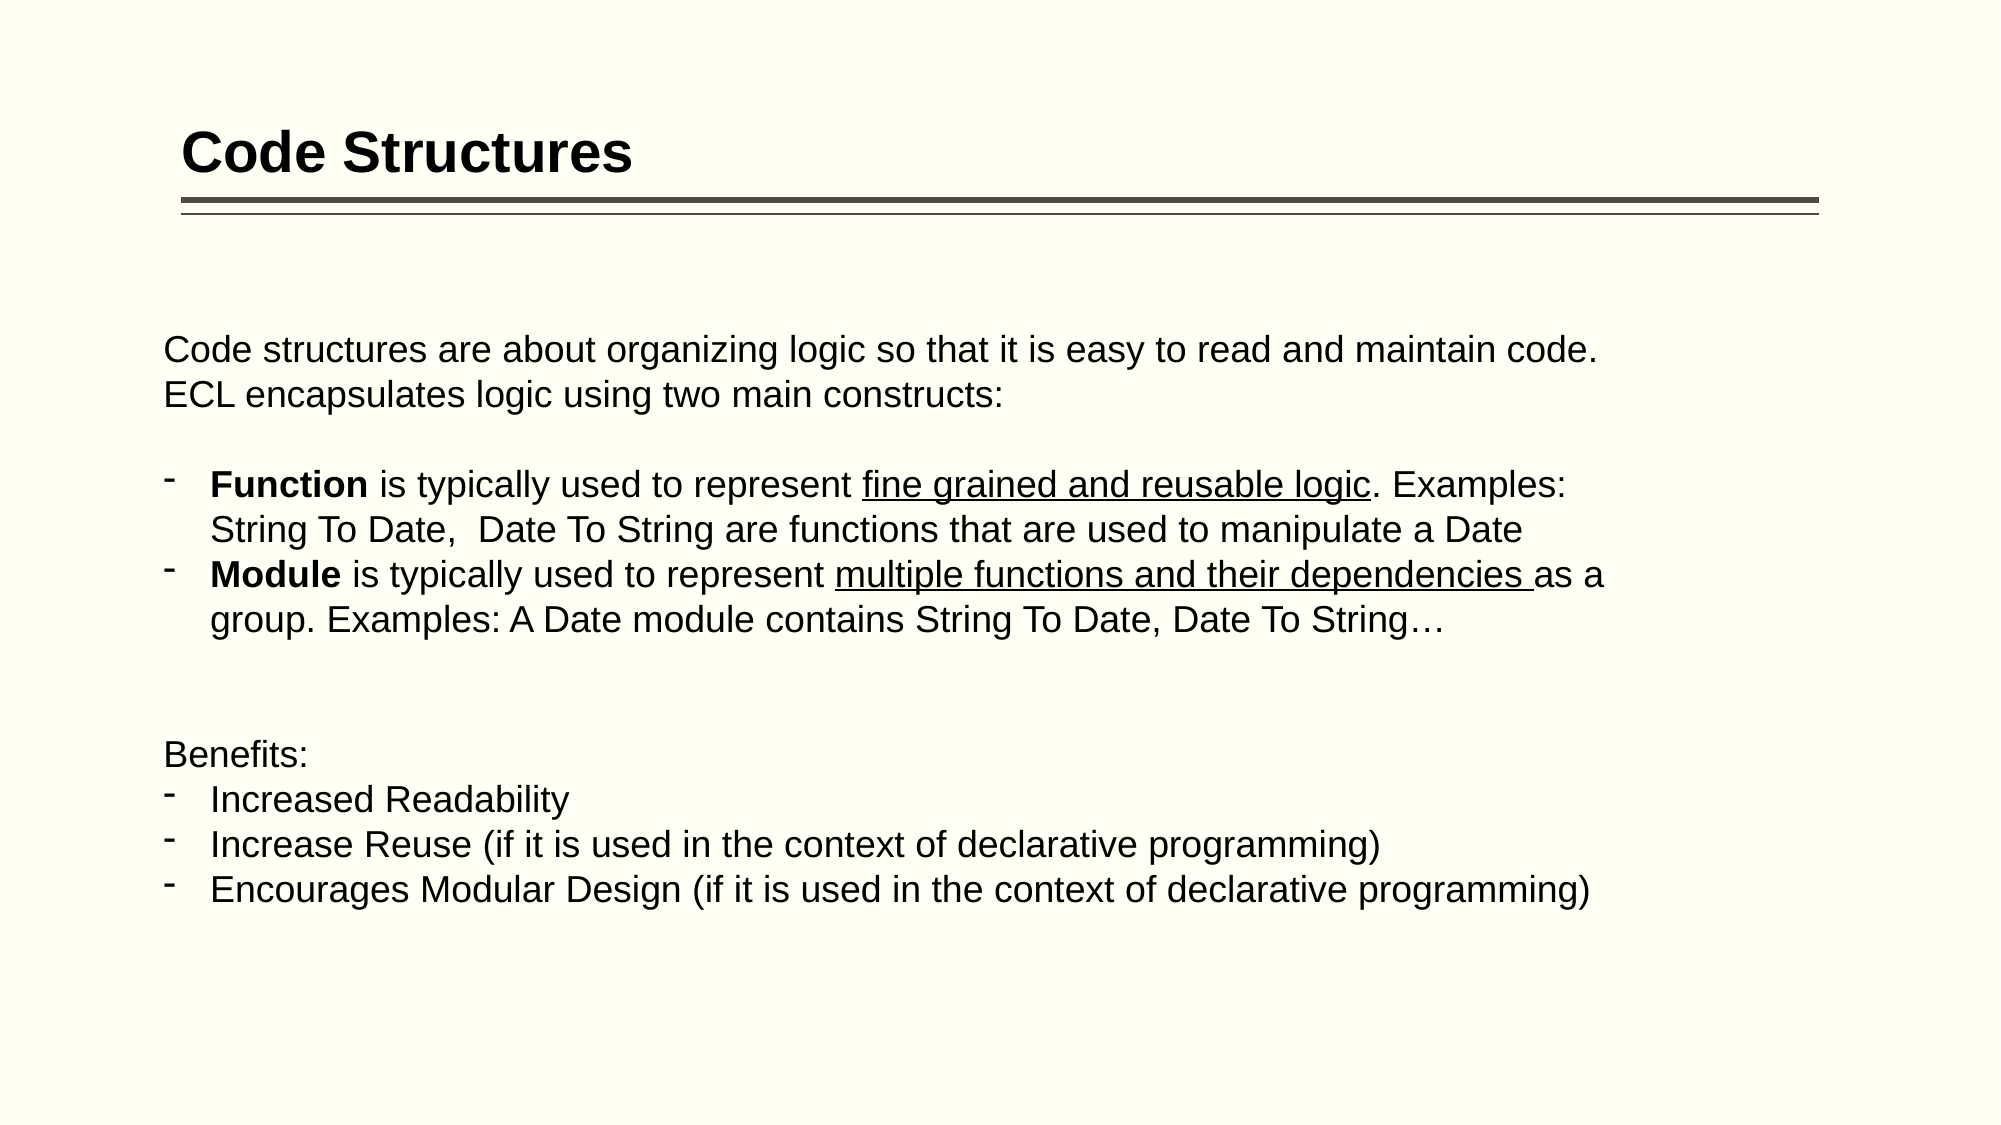

# Code Structures
Code structures are about organizing logic so that it is easy to read and maintain code. ECL encapsulates logic using two main constructs:

Function is typically used to represent fine grained and reusable logic. Examples: String To Date,  Date To String are functions that are used to manipulate a Date
Module is typically used to represent multiple functions and their dependencies as a group. Examples: A Date module contains String To Date, Date To String…

Benefits:
Increased Readability
Increase Reuse (if it is used in the context of declarative programming)
Encourages Modular Design (if it is used in the context of declarative programming)